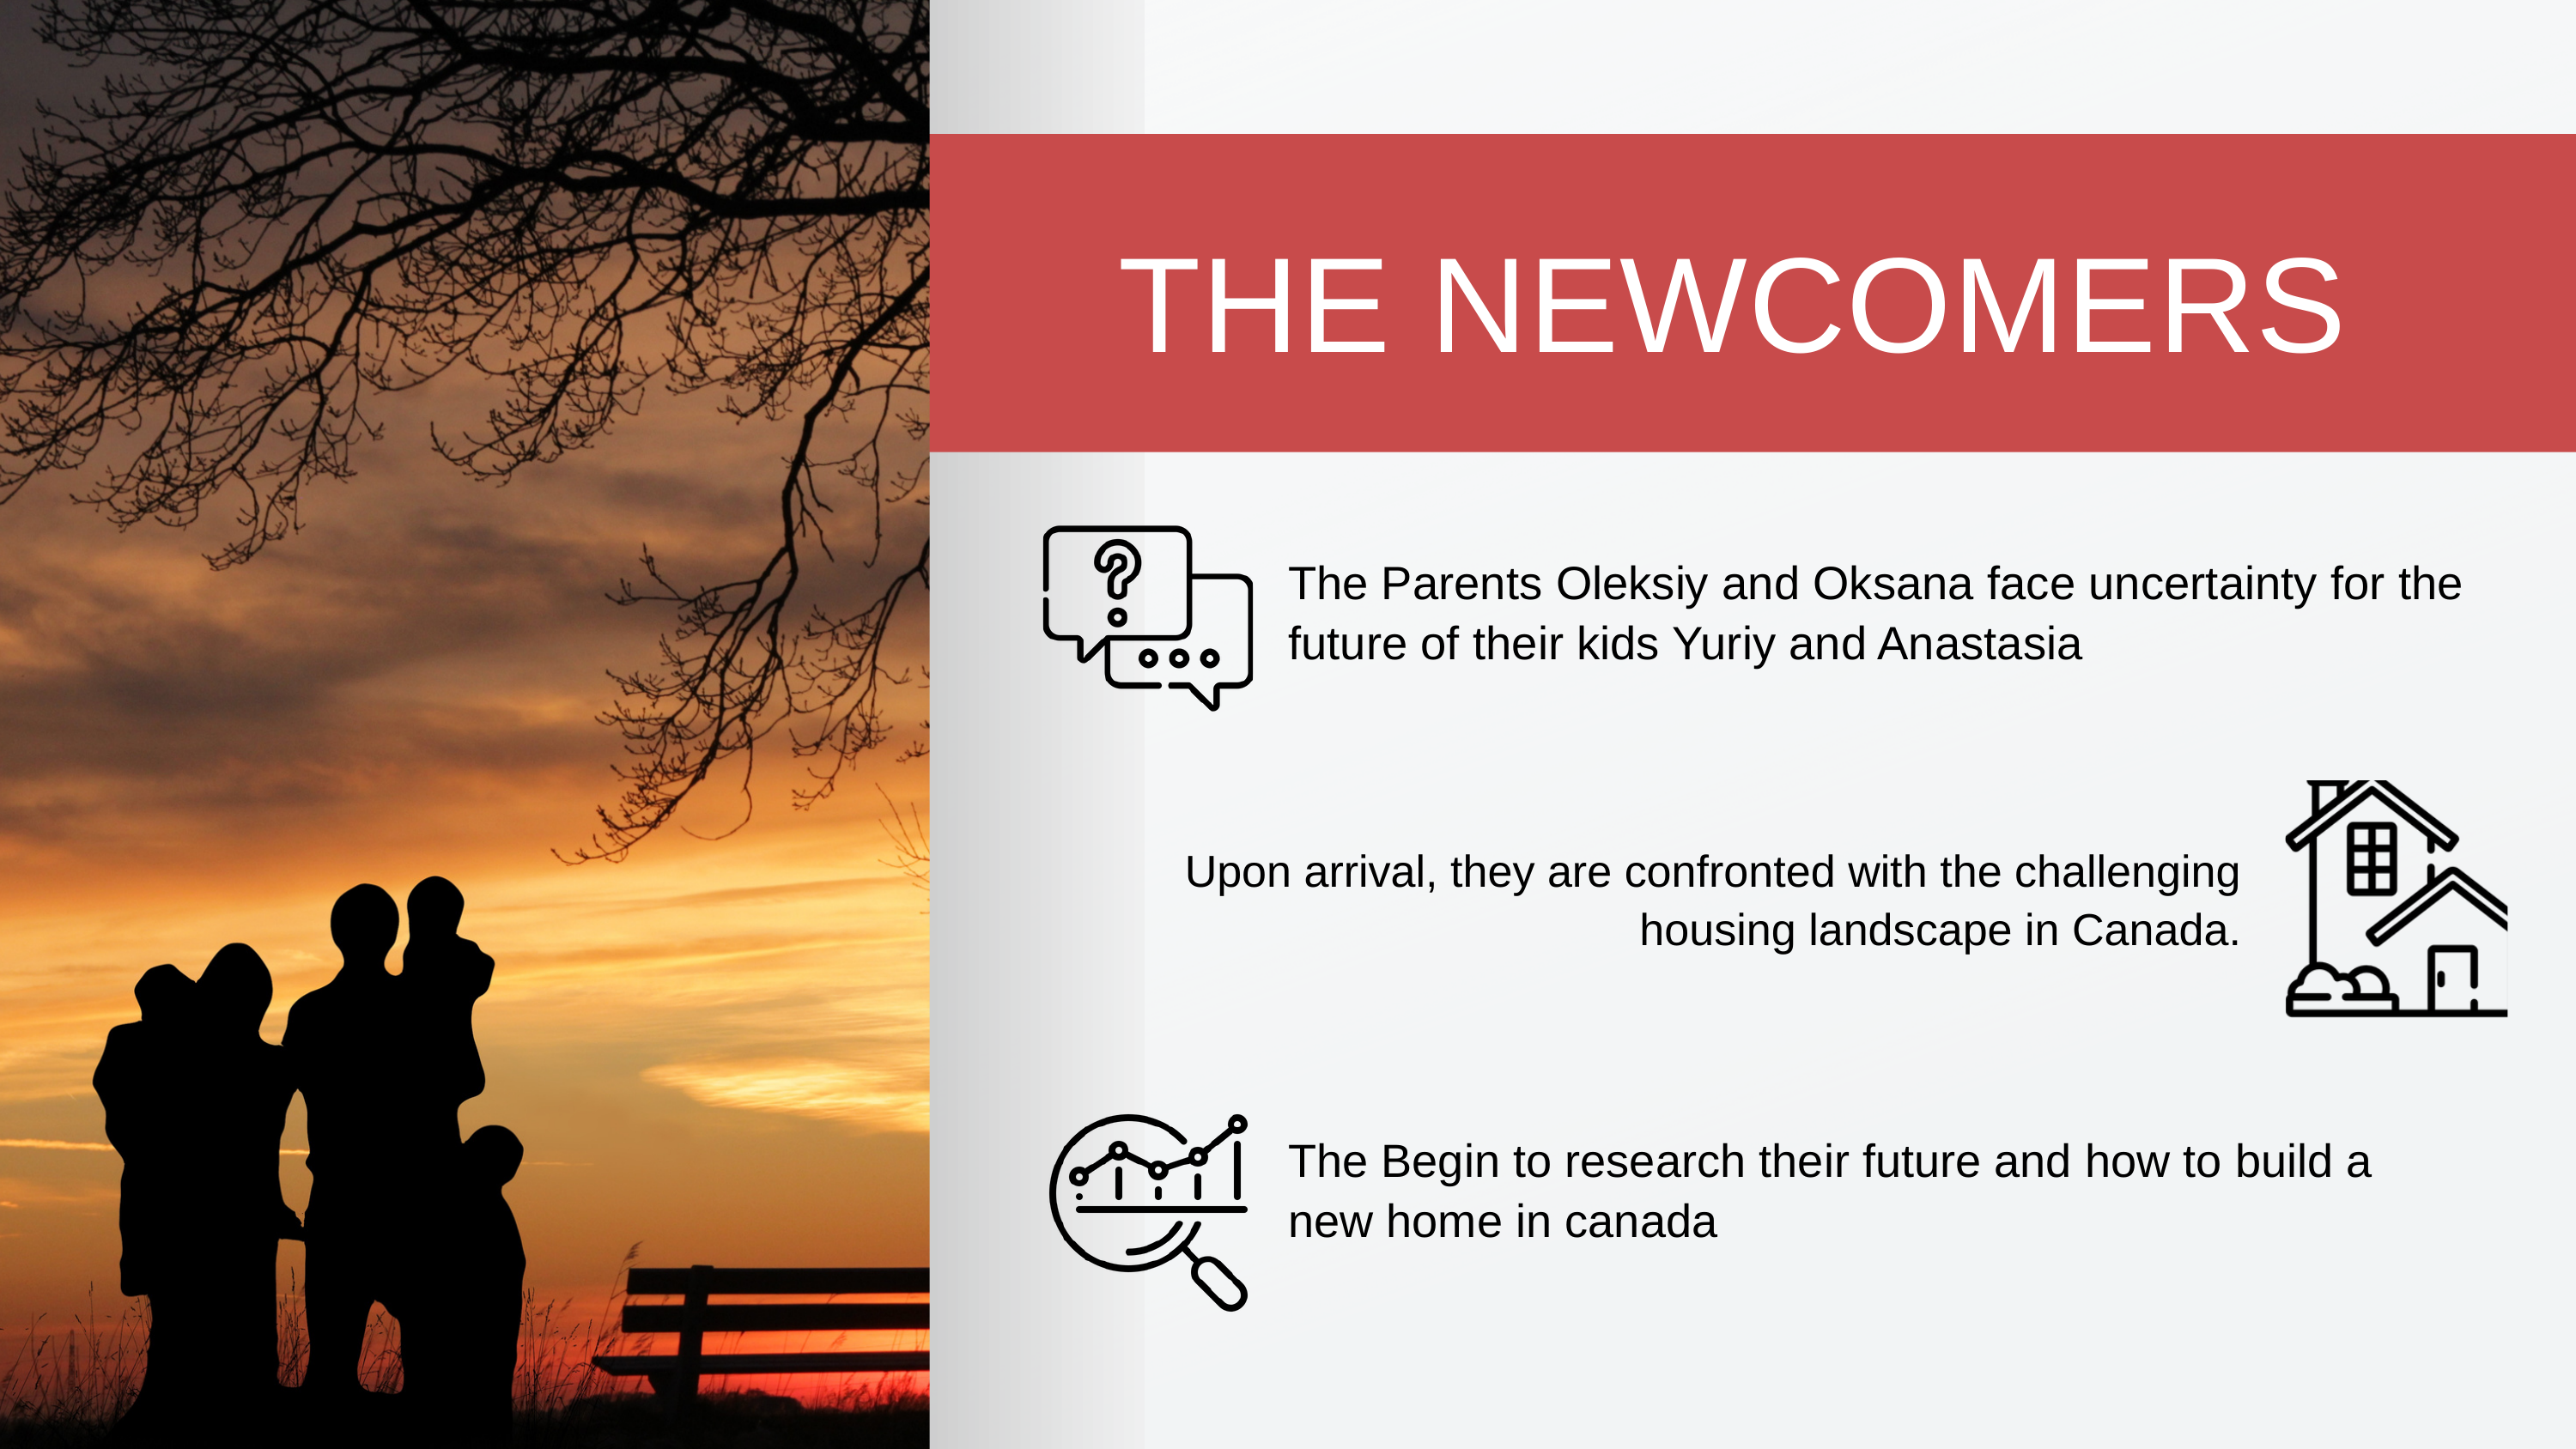

THE NEWCOMERS

The Parents Oleksiy and Oksana face uncertainty for the future of their kids Yuriy and Anastasia

Upon arrival, they are confronted with the challenging housing landscape in Canada.

The Begin to research their future and how to build a new home in canada